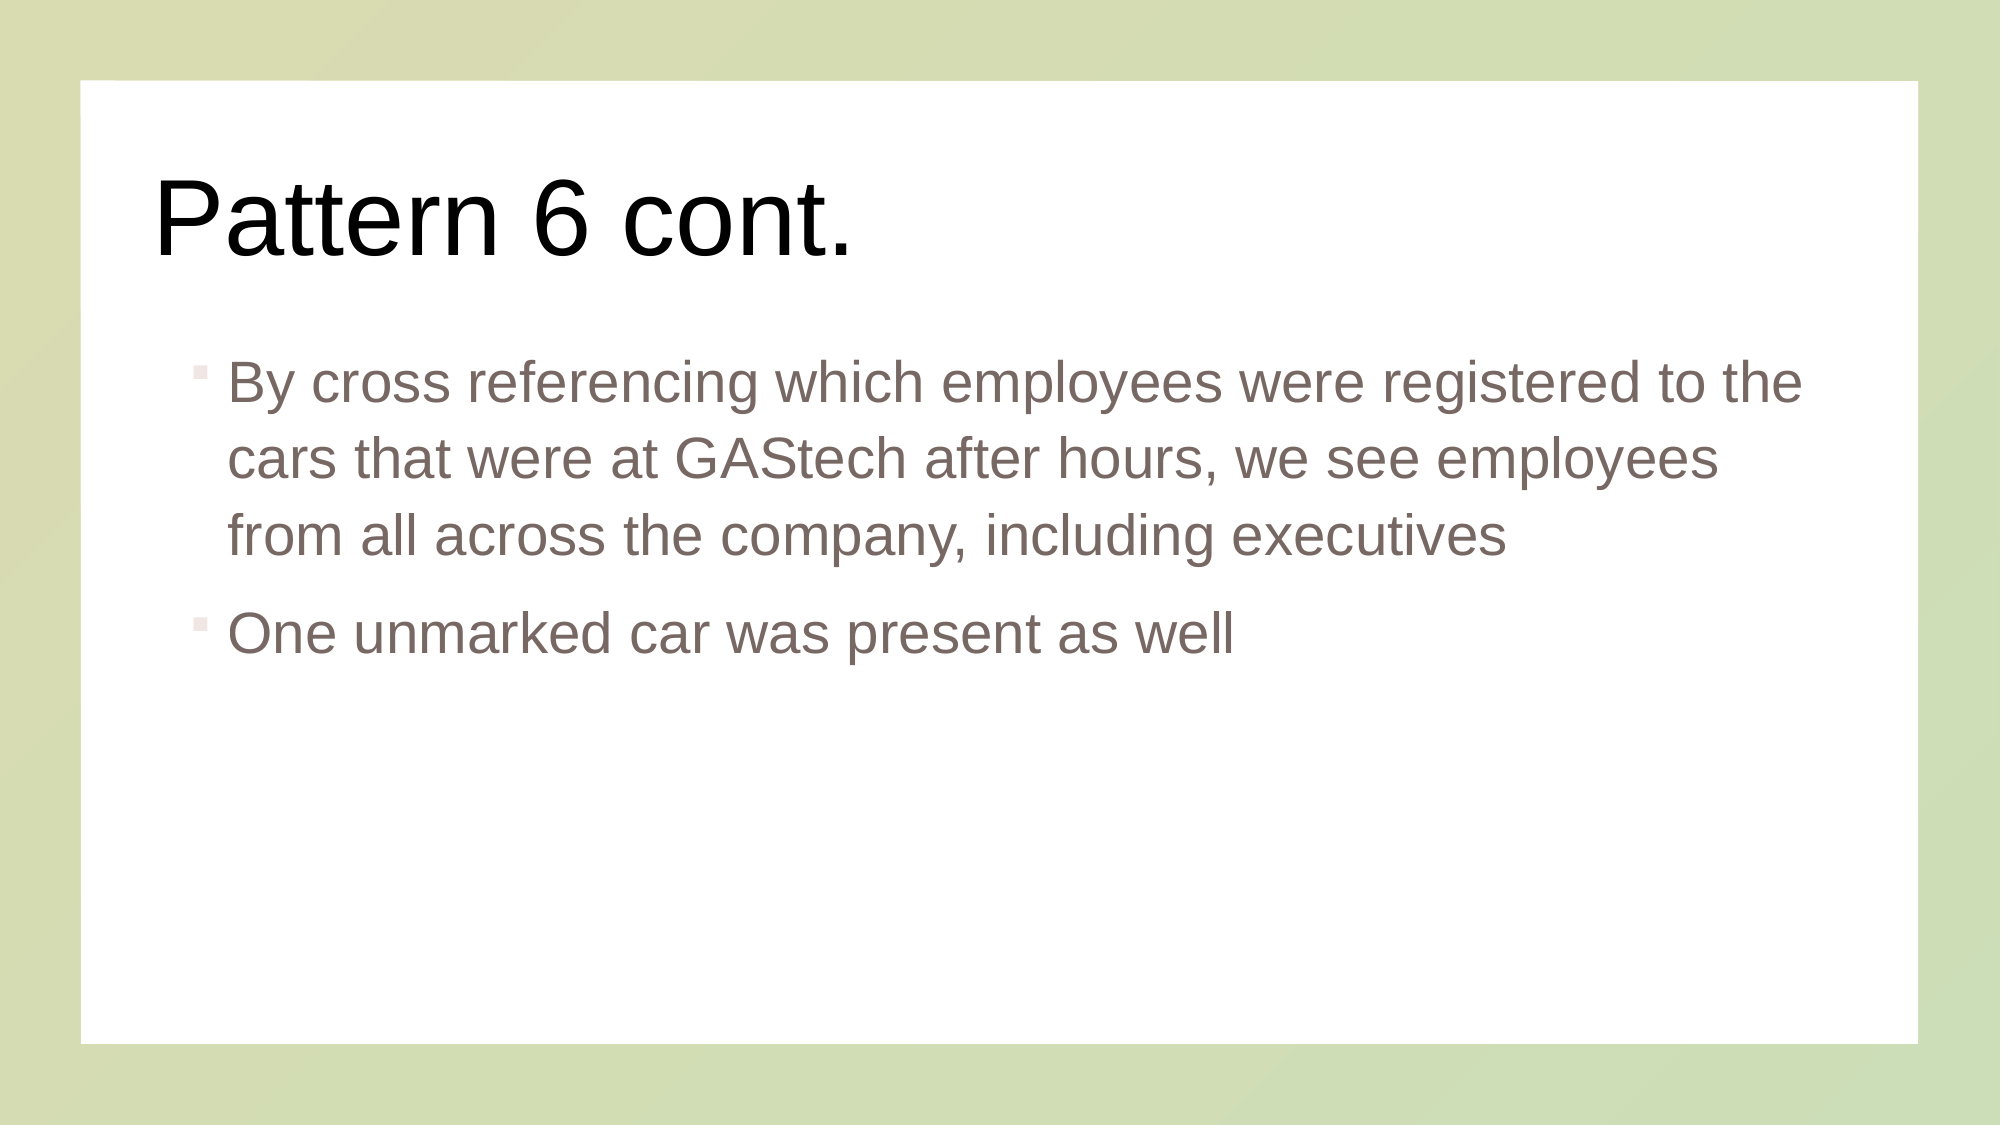

# Pattern 6 cont.
By cross referencing which employees were registered to the cars that were at GAStech after hours, we see employees from all across the company, including executives
One unmarked car was present as well